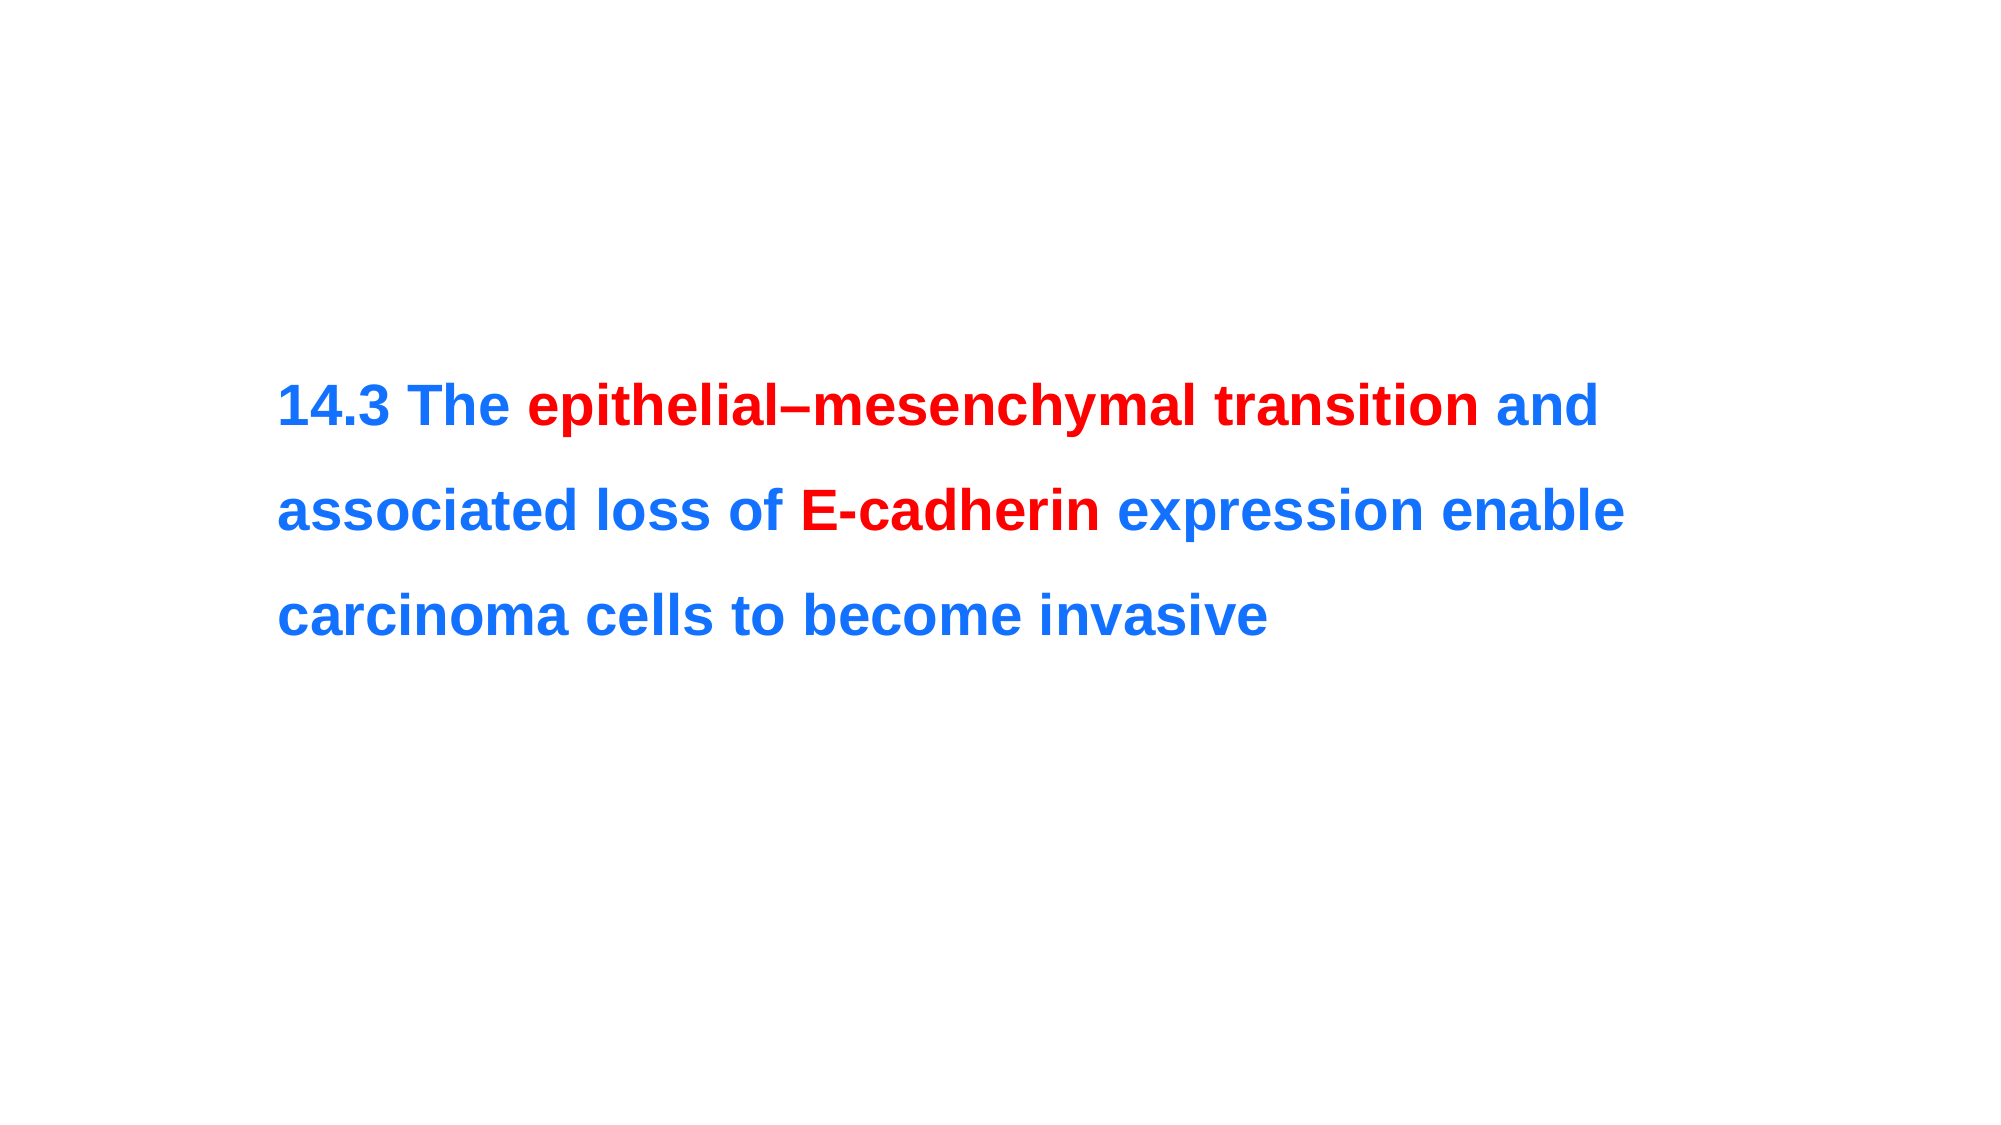

14.3 The epithelial–mesenchymal transition and associated loss of E-cadherin expression enable carcinoma cells to become invasive